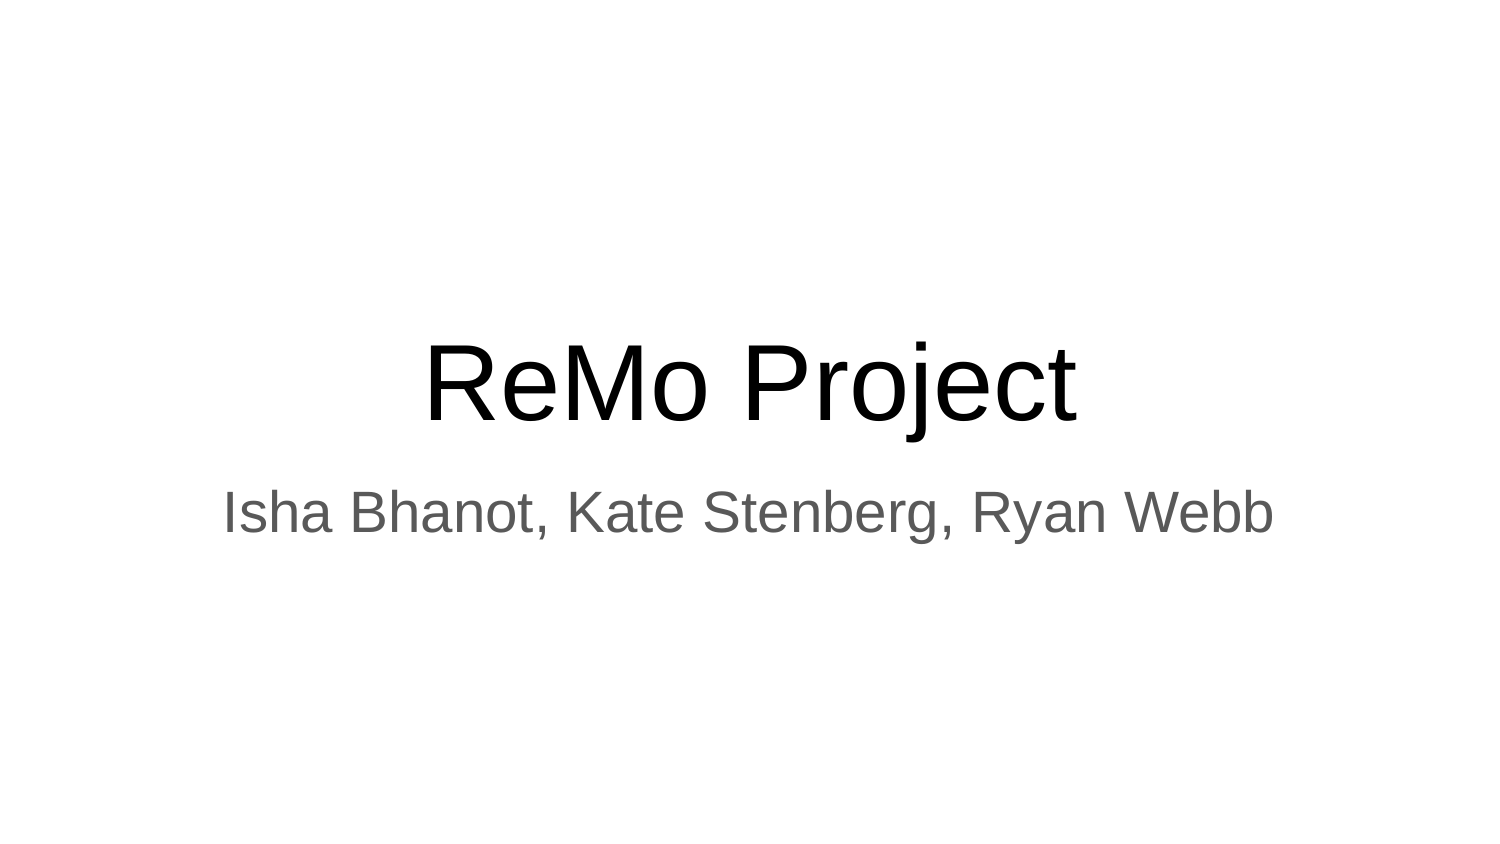

# ReMo Project
Isha Bhanot, Kate Stenberg, Ryan Webb